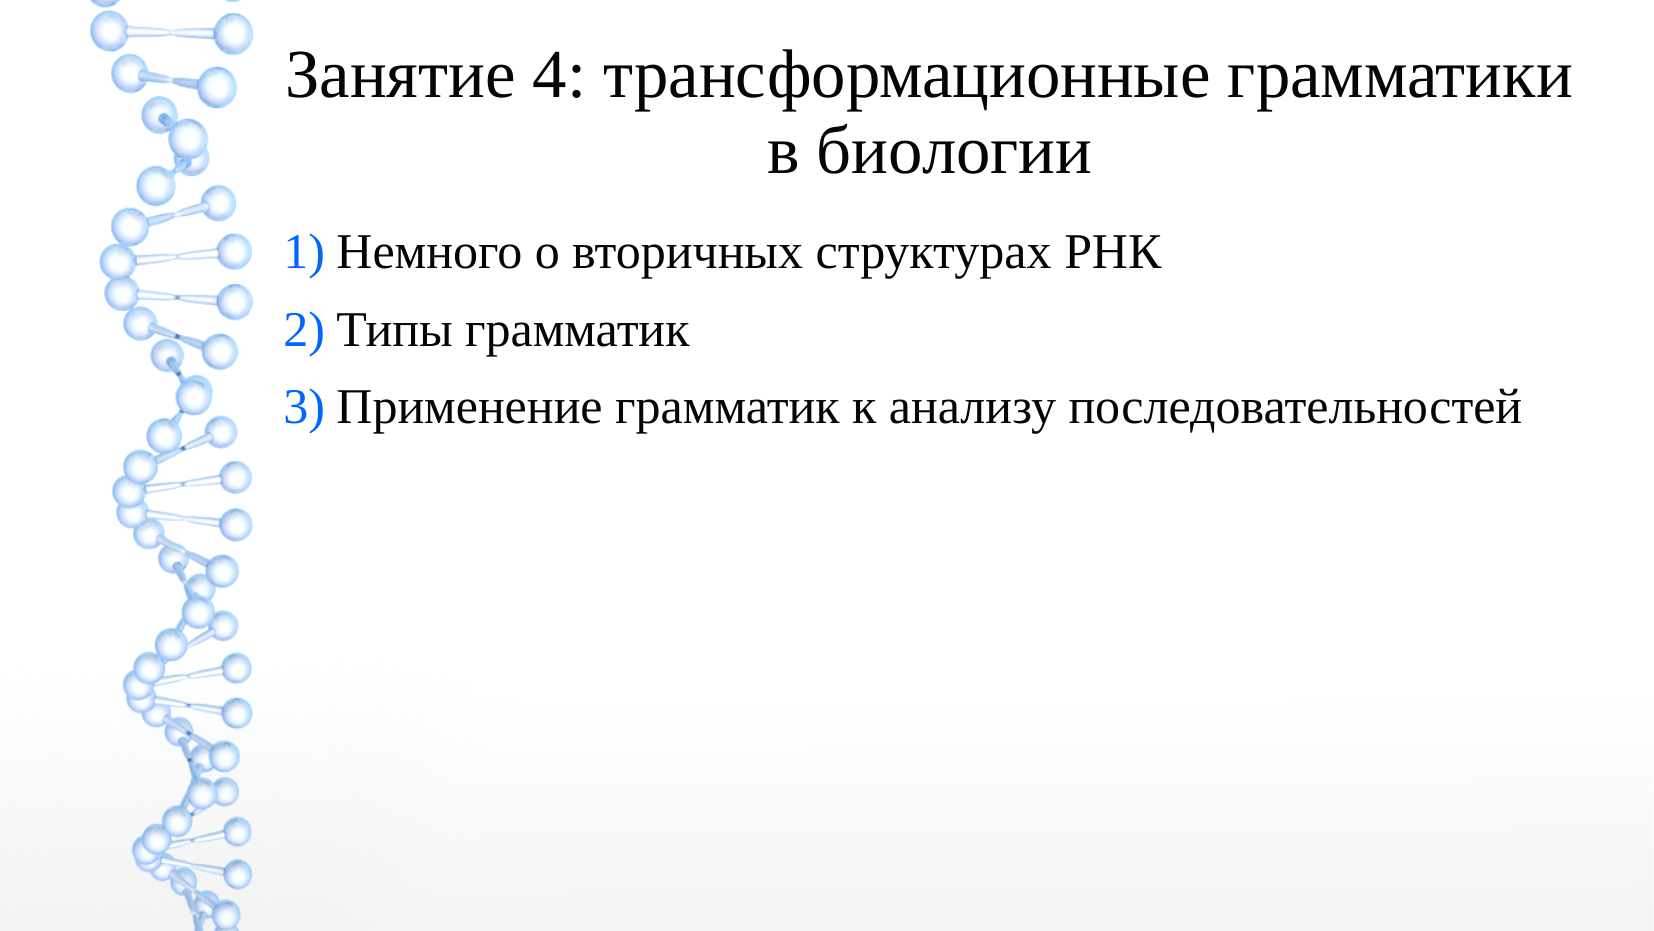

Занятие 4: трансформационные грамматики в биологии
Немного о вторичных структурах РНК
Типы грамматик
Применение грамматик к анализу последовательностей